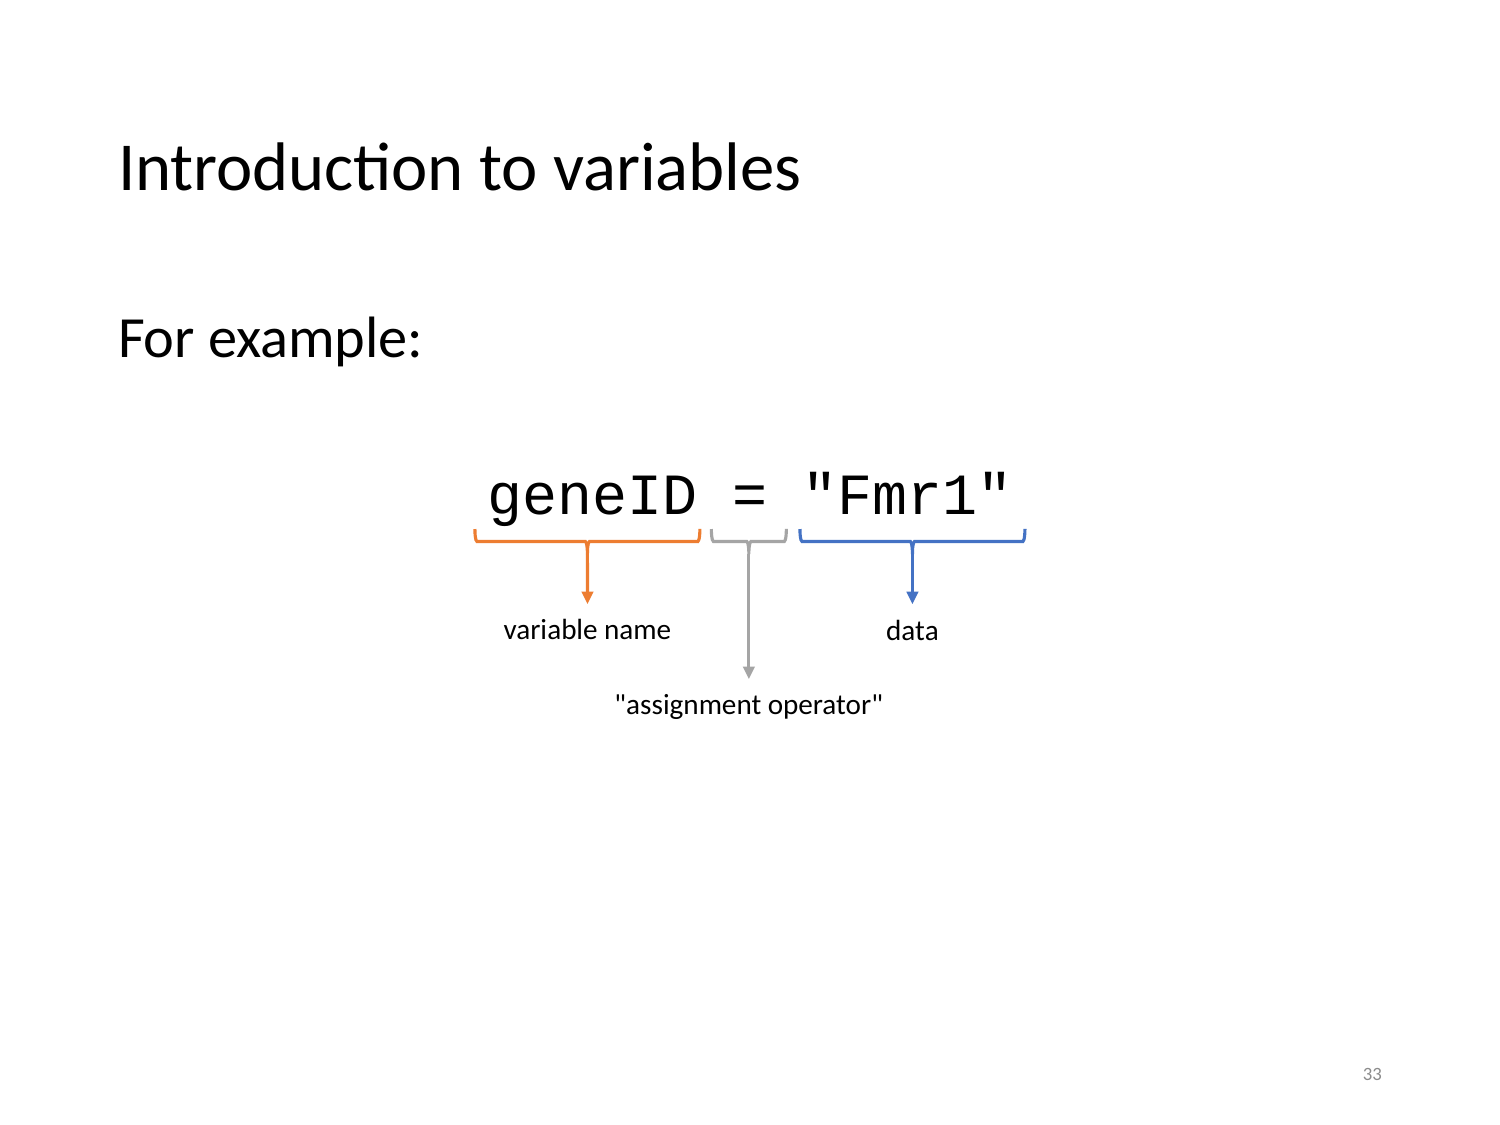

# Introduction to variables
For example:

geneID = "Fmr1"

variable name
data
"assignment operator"
33